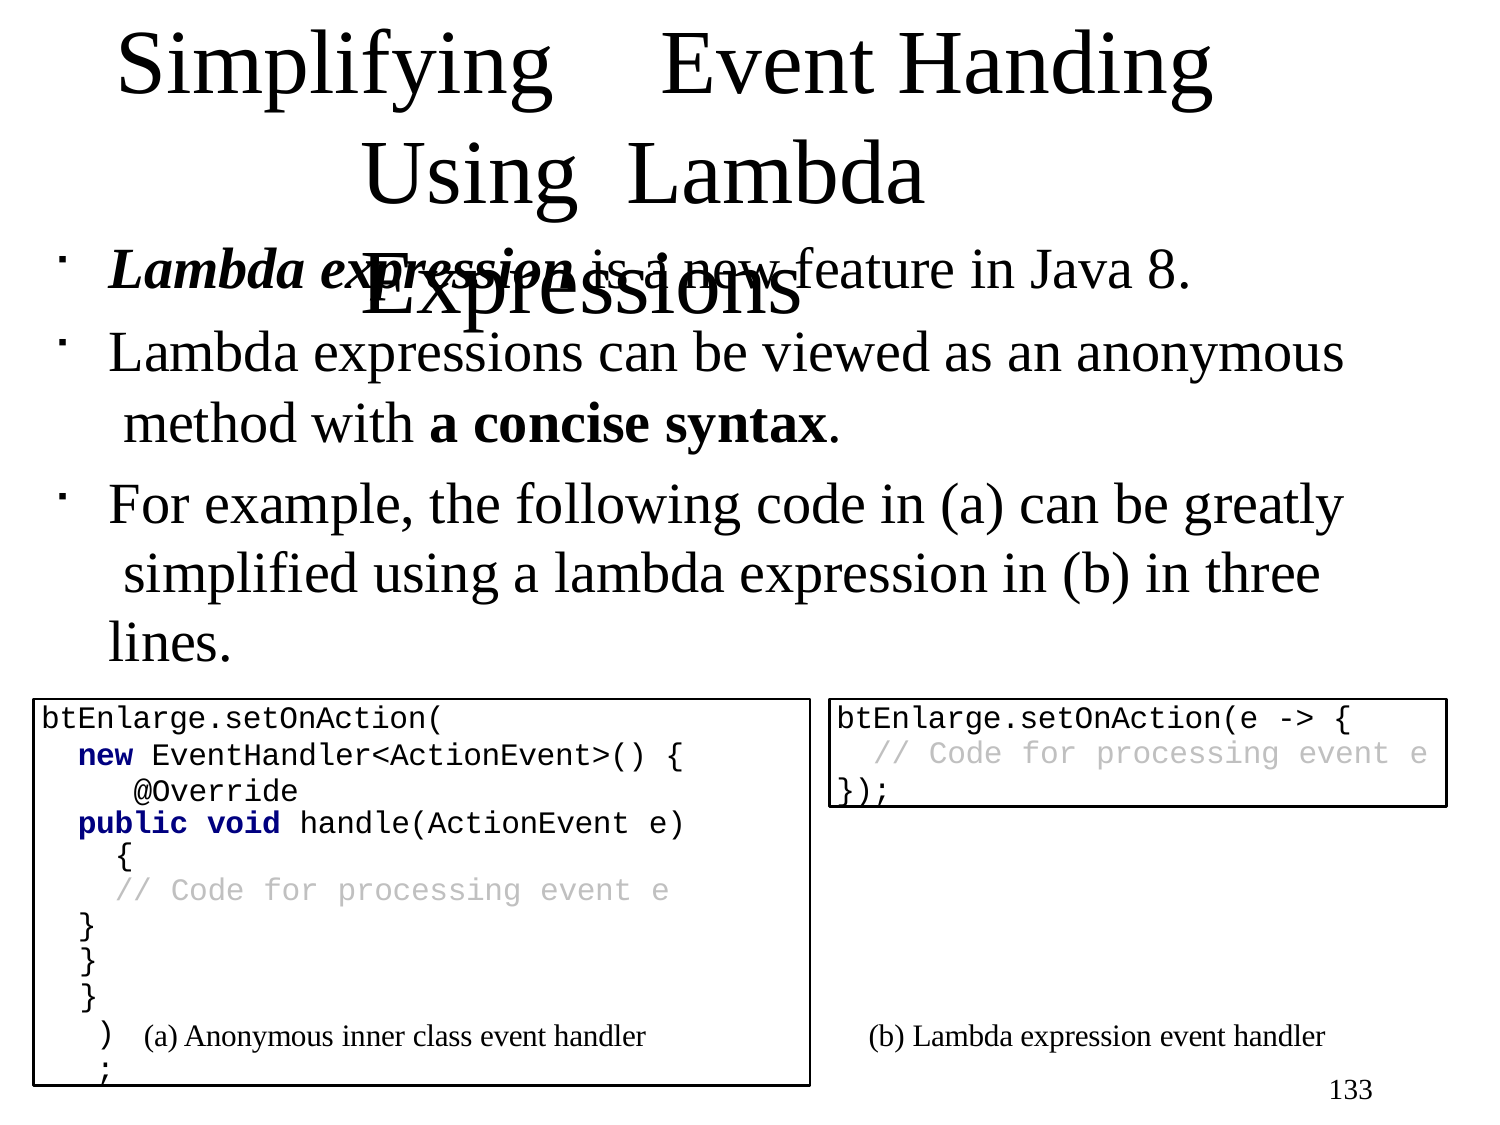

# Simplifying	Event Handing	Using  Lambda Expressions
Lambda expression is a new feature in Java 8.
Lambda expressions can be viewed as an anonymous  method with a concise syntax.
For example, the following code in (a) can be greatly  simplified using a lambda expression in (b) in three  lines.
btEnlarge.setOnAction(
new EventHandler<ActionEvent>() {  @Override
public void handle(ActionEvent e) {
// Code for processing event e
}
}
});
btEnlarge.setOnAction(e -> {
// Code for processing event e
});
(a) Anonymous inner class event handler
(b) Lambda expression event handler
133